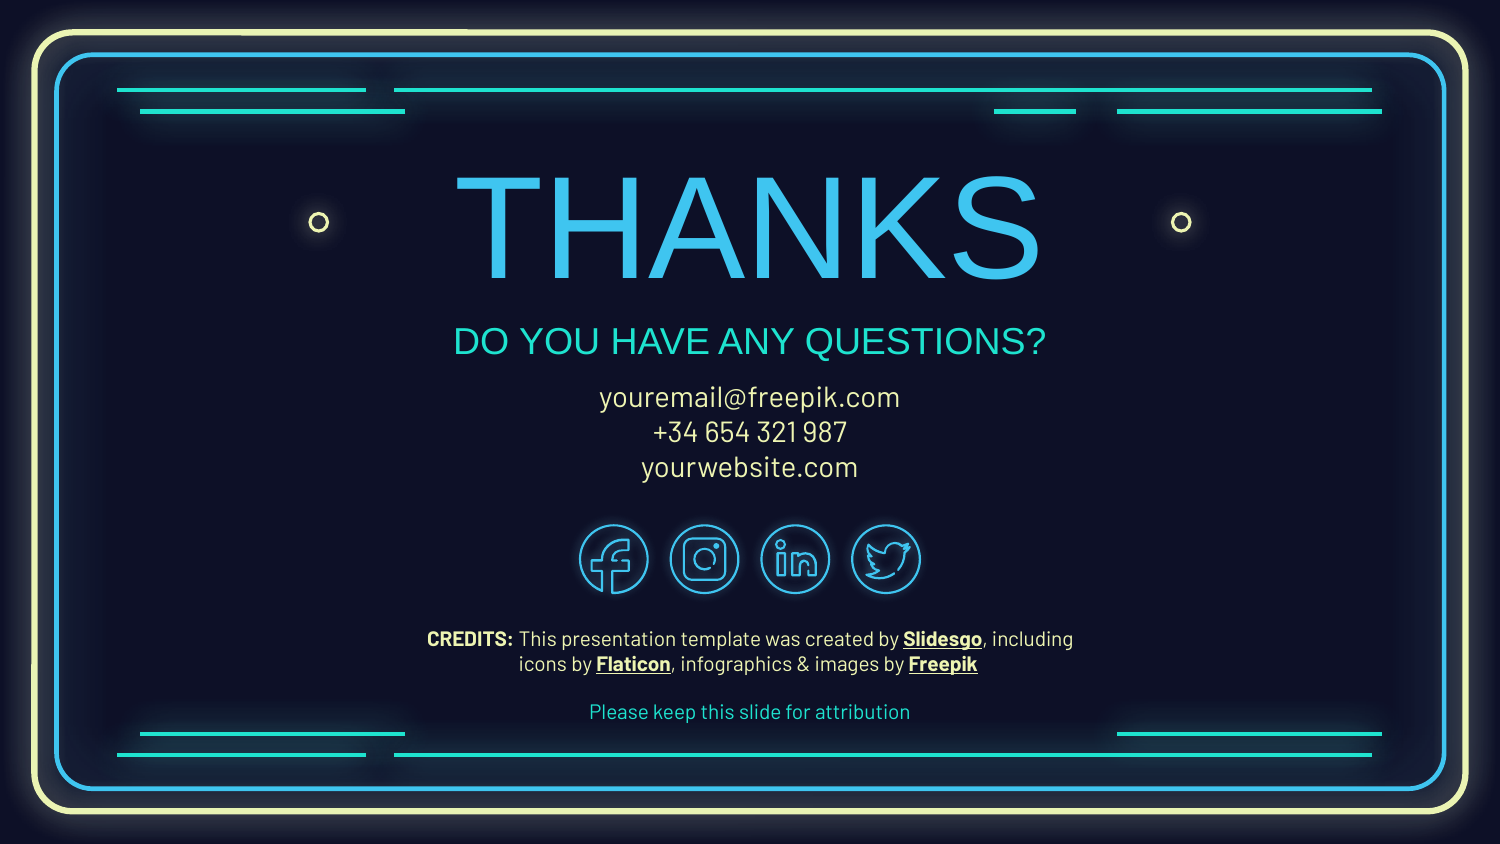

# THANKS
DO YOU HAVE ANY QUESTIONS?
youremail@freepik.com
+34 654 321 987
yourwebsite.com

Please keep this slide for attribution